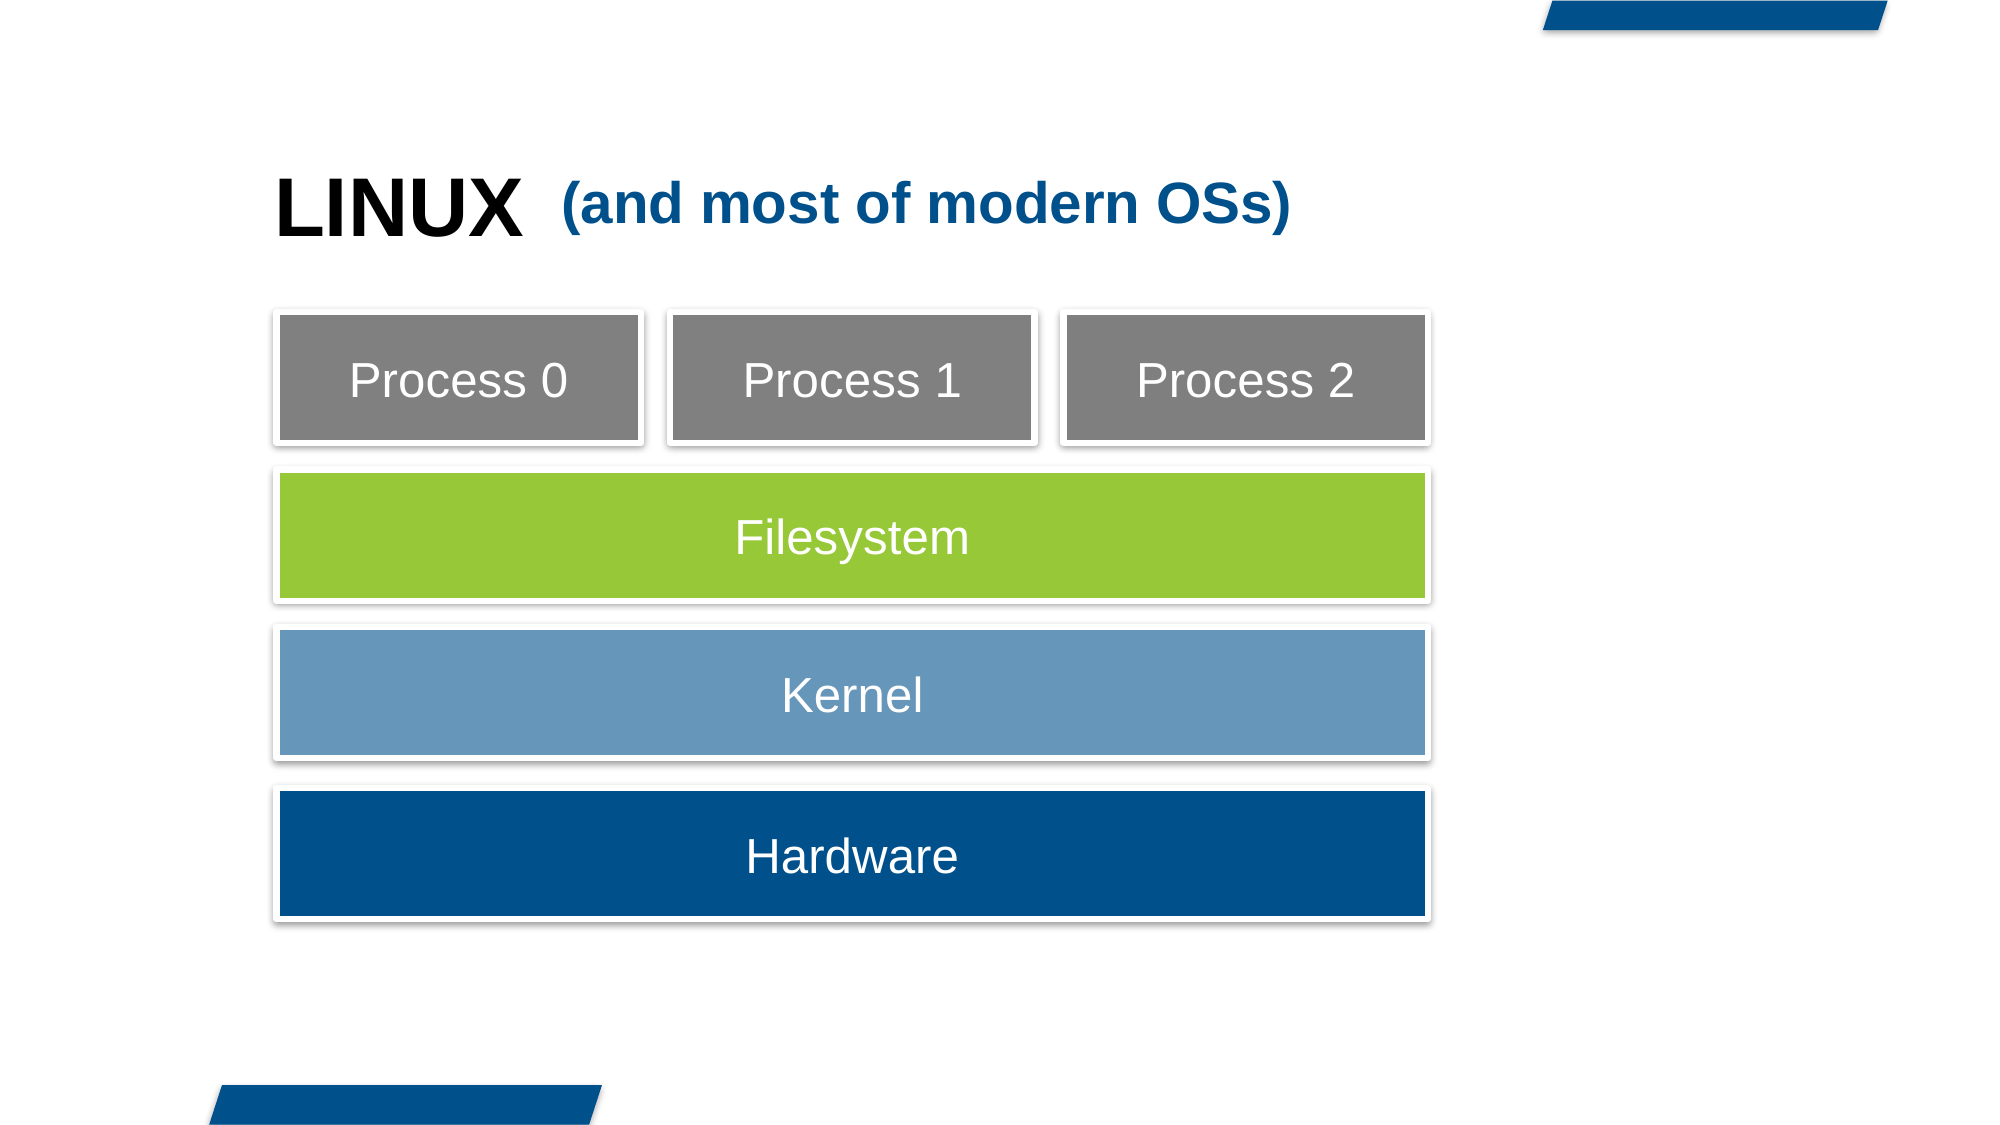

LINUX
(and most of modern OSs)
Process 0
Process 1
Process 2
Filesystem
Kernel
Hardware